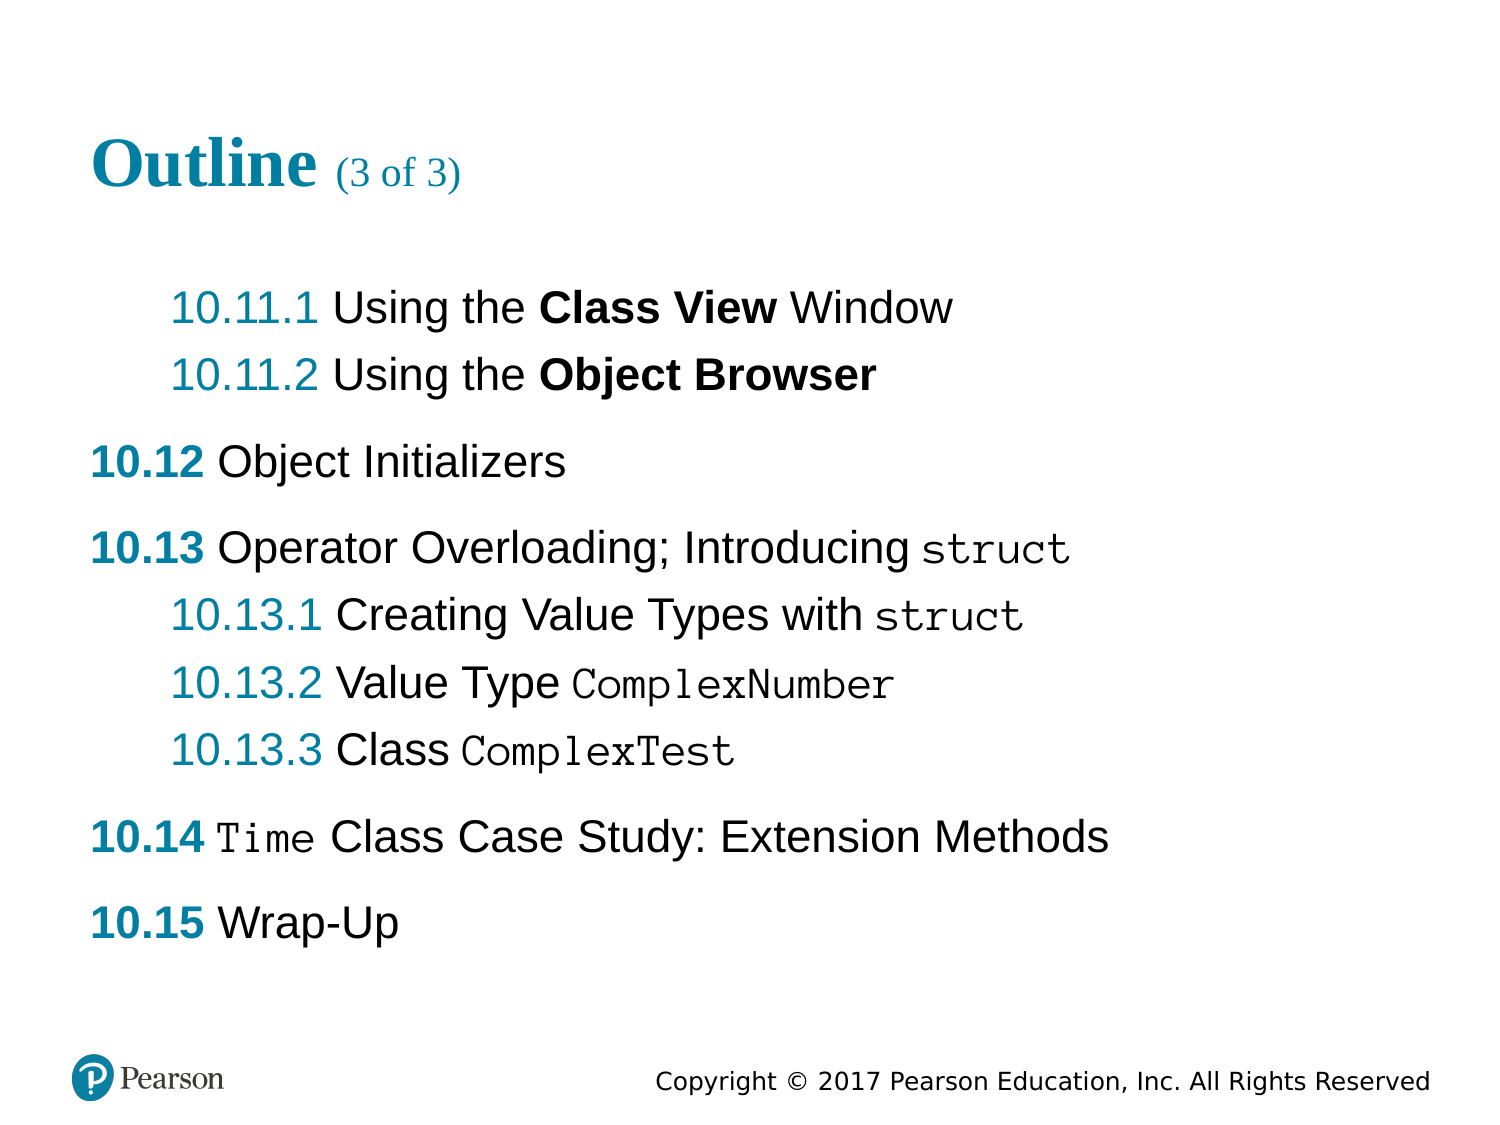

# Outline (3 of 3)
10.11.1 Using the Class View Window
10.11.2 Using the Object Browser
10.12 Object Initializers
10.13 Operator Overloading; Introducing struct
10.13.1 Creating Value Types with struct
10.13.2 Value Type ComplexNumber
10.13.3 Class ComplexTest
10.14 Time Class Case Study: Extension Methods
10.15 Wrap-Up